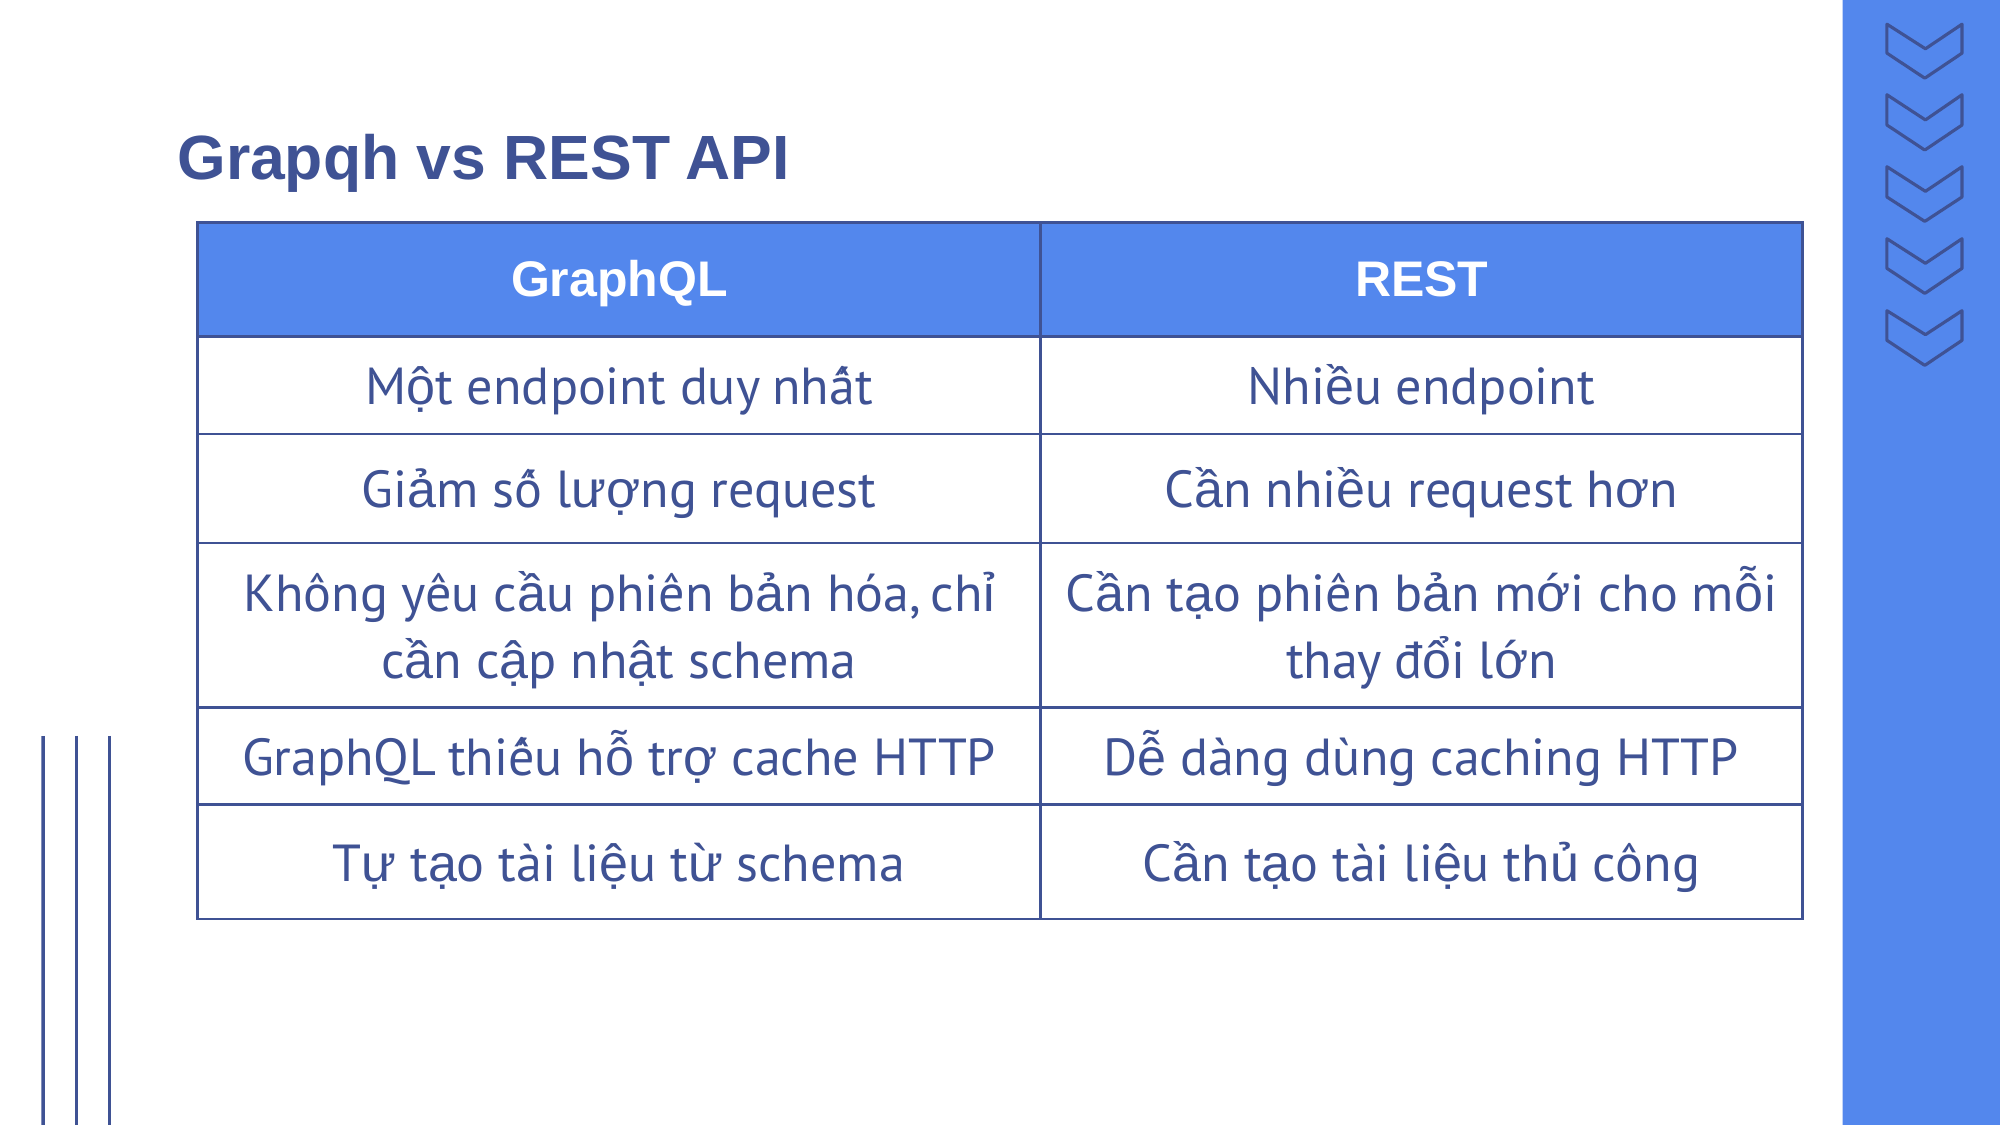

# Grapqh vs REST API
| GraphQL | REST |
| --- | --- |
| Một endpoint duy nhất | Nhiều endpoint |
| Giảm số lượng request | Cần nhiều request hơn |
| Không yêu cầu phiên bản hóa, chỉ cần cập nhật schema | Cần tạo phiên bản mới cho mỗi thay đổi lớn |
| GraphQL thiếu hỗ trợ cache HTTP | Dễ dàng dùng caching HTTP |
| Tự tạo tài liệu từ schema | Cần tạo tài liệu thủ công |